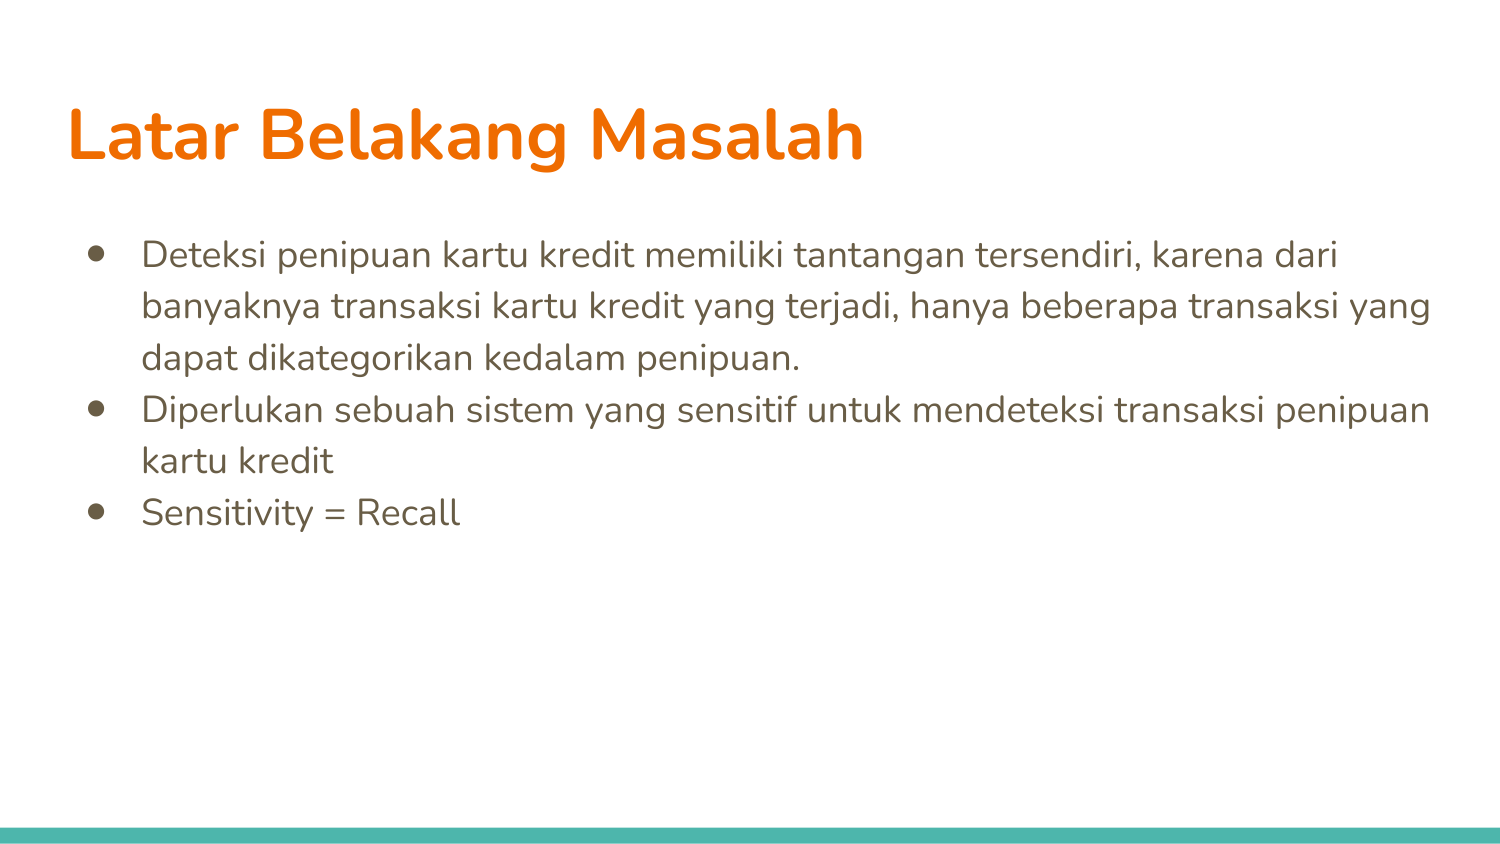

# Latar Belakang Masalah
Deteksi penipuan kartu kredit memiliki tantangan tersendiri, karena dari banyaknya transaksi kartu kredit yang terjadi, hanya beberapa transaksi yang dapat dikategorikan kedalam penipuan.
Diperlukan sebuah sistem yang sensitif untuk mendeteksi transaksi penipuan kartu kredit
Sensitivity = Recall